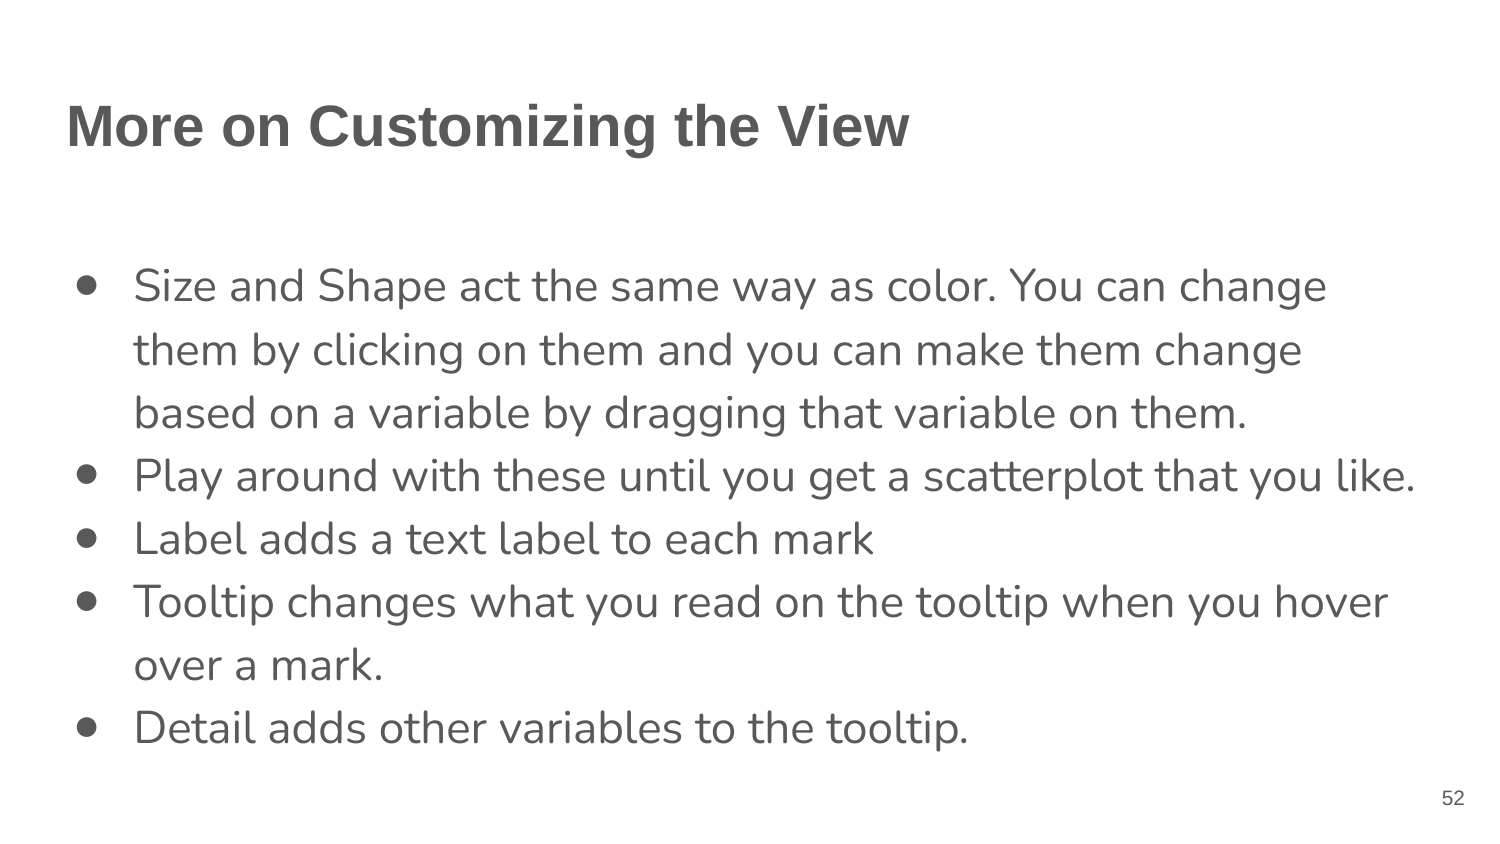

# More on Customizing the View
Size and Shape act the same way as color. You can change them by clicking on them and you can make them change based on a variable by dragging that variable on them.
Play around with these until you get a scatterplot that you like.
Label adds a text label to each mark
Tooltip changes what you read on the tooltip when you hover over a mark.
Detail adds other variables to the tooltip.
52